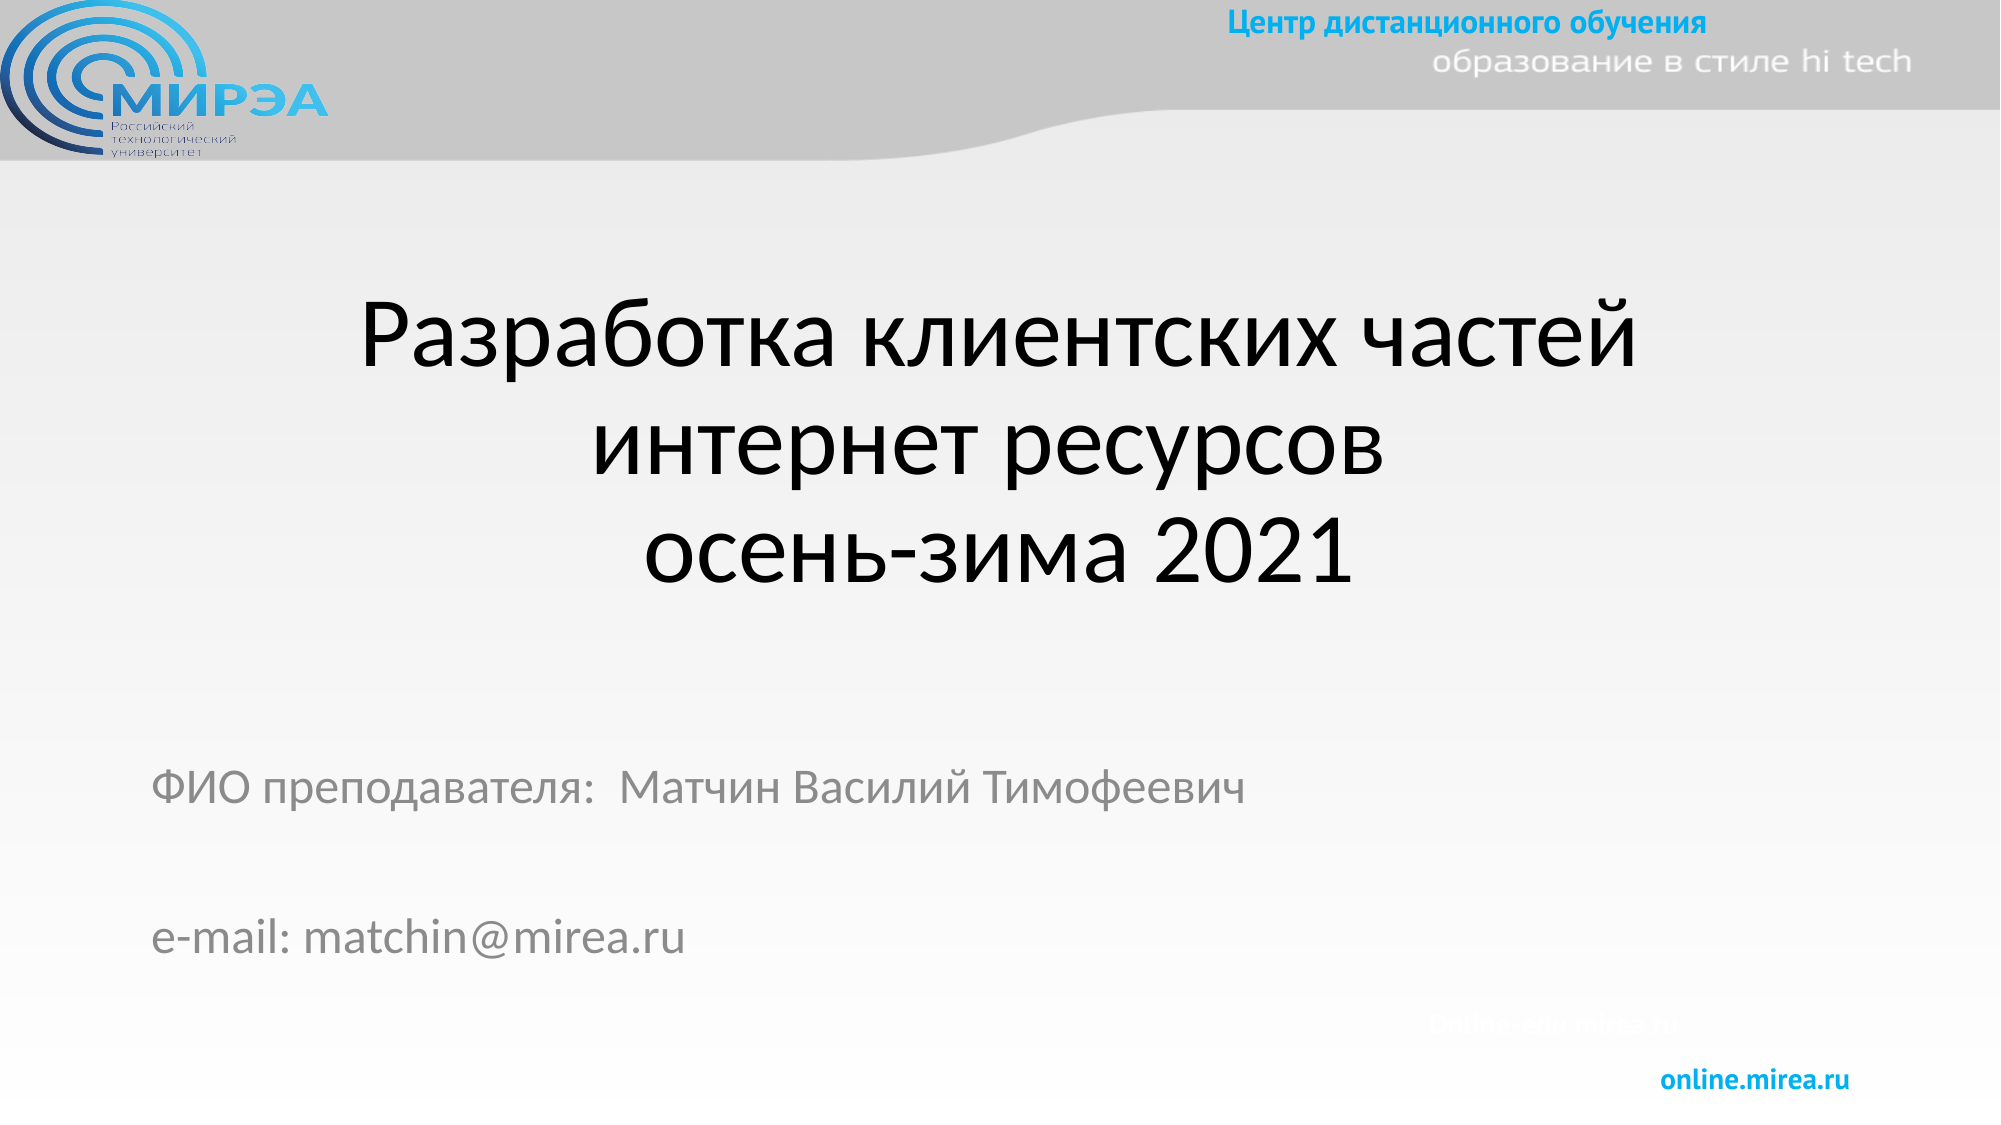

# Разработка клиентских частей интернет ресурсов  осень-зима 2021
ФИО преподавателя:  Матчин Василий Тимофеевич

e-mail: matchin@mirea.ru
Online-edu.mirea.ru